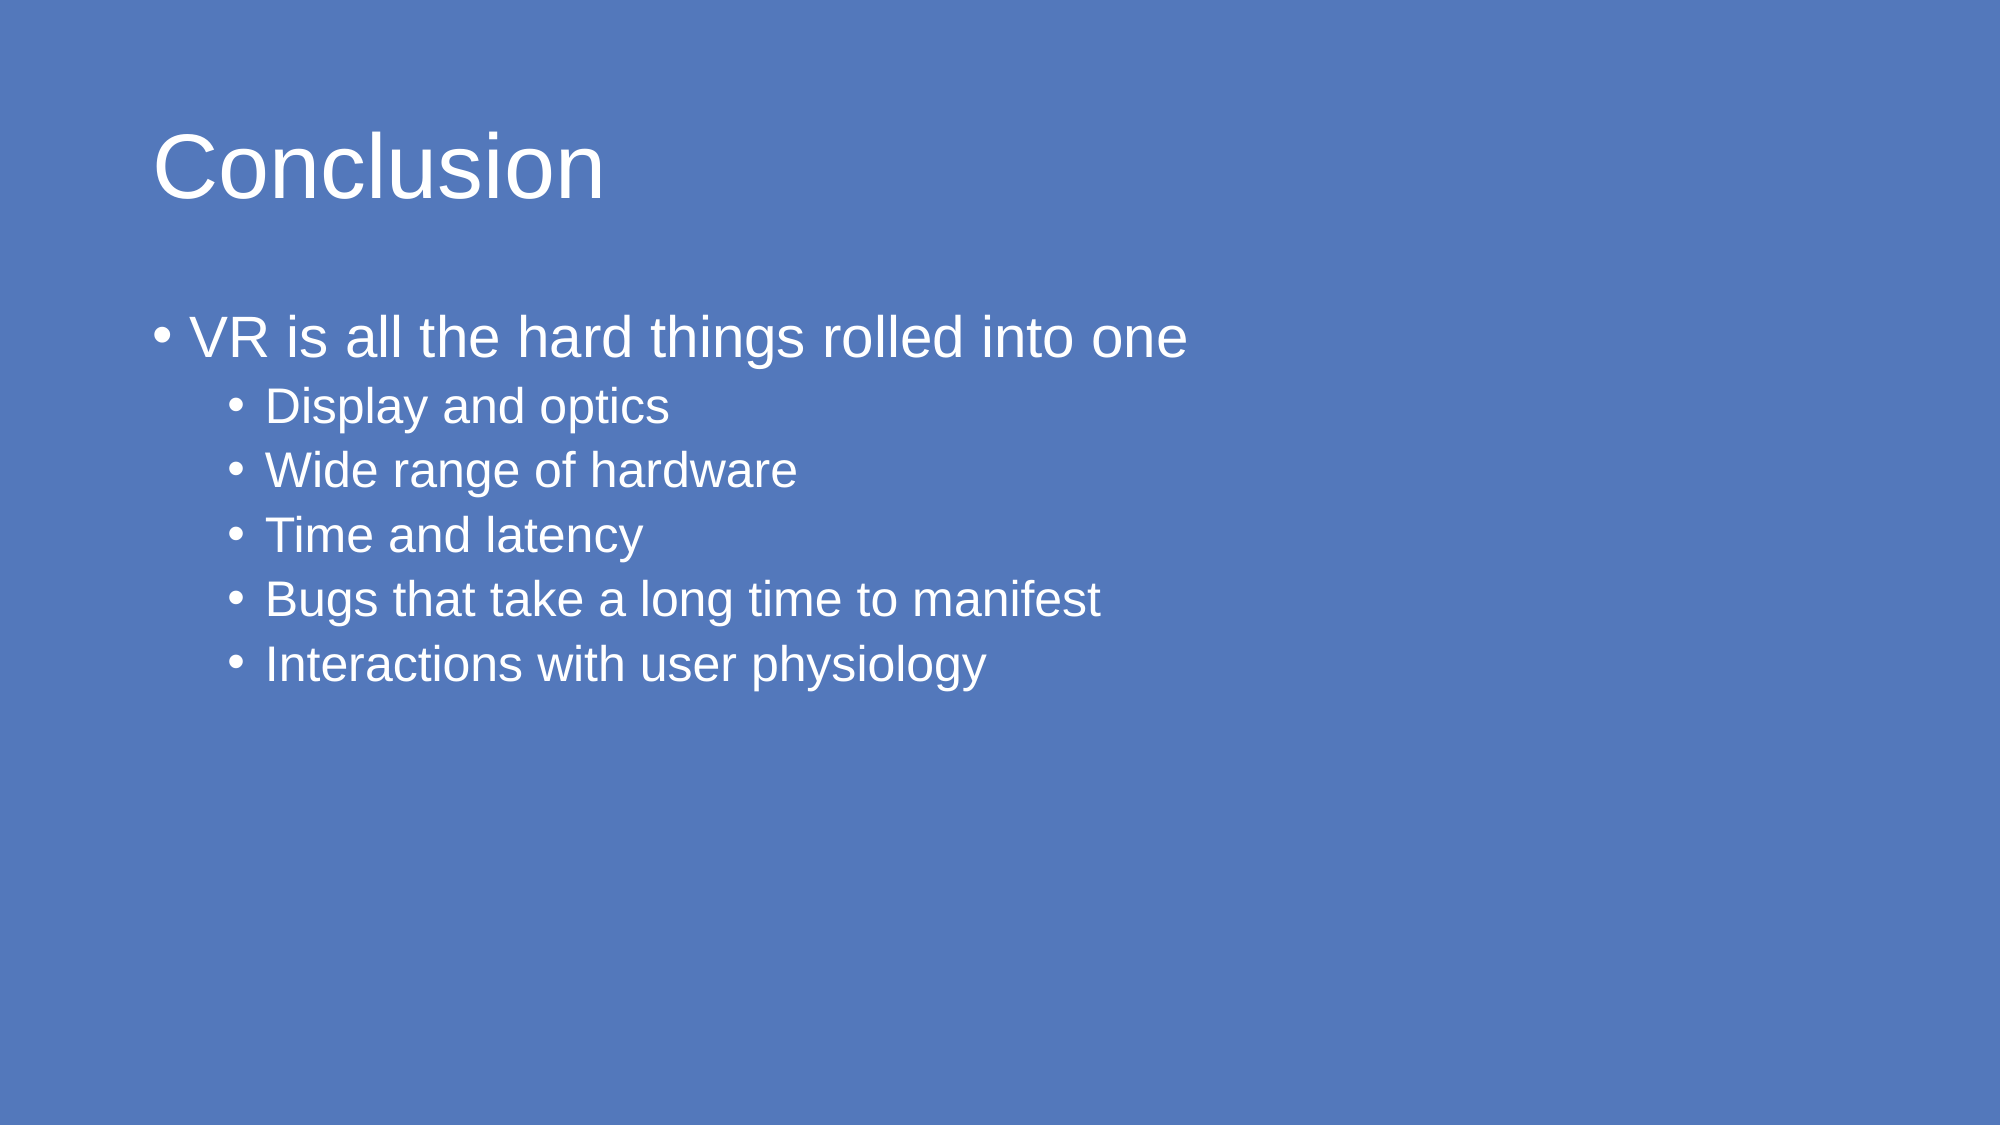

# Conclusion
VR is all the hard things rolled into one
Display and optics
Wide range of hardware
Time and latency
Bugs that take a long time to manifest
Interactions with user physiology